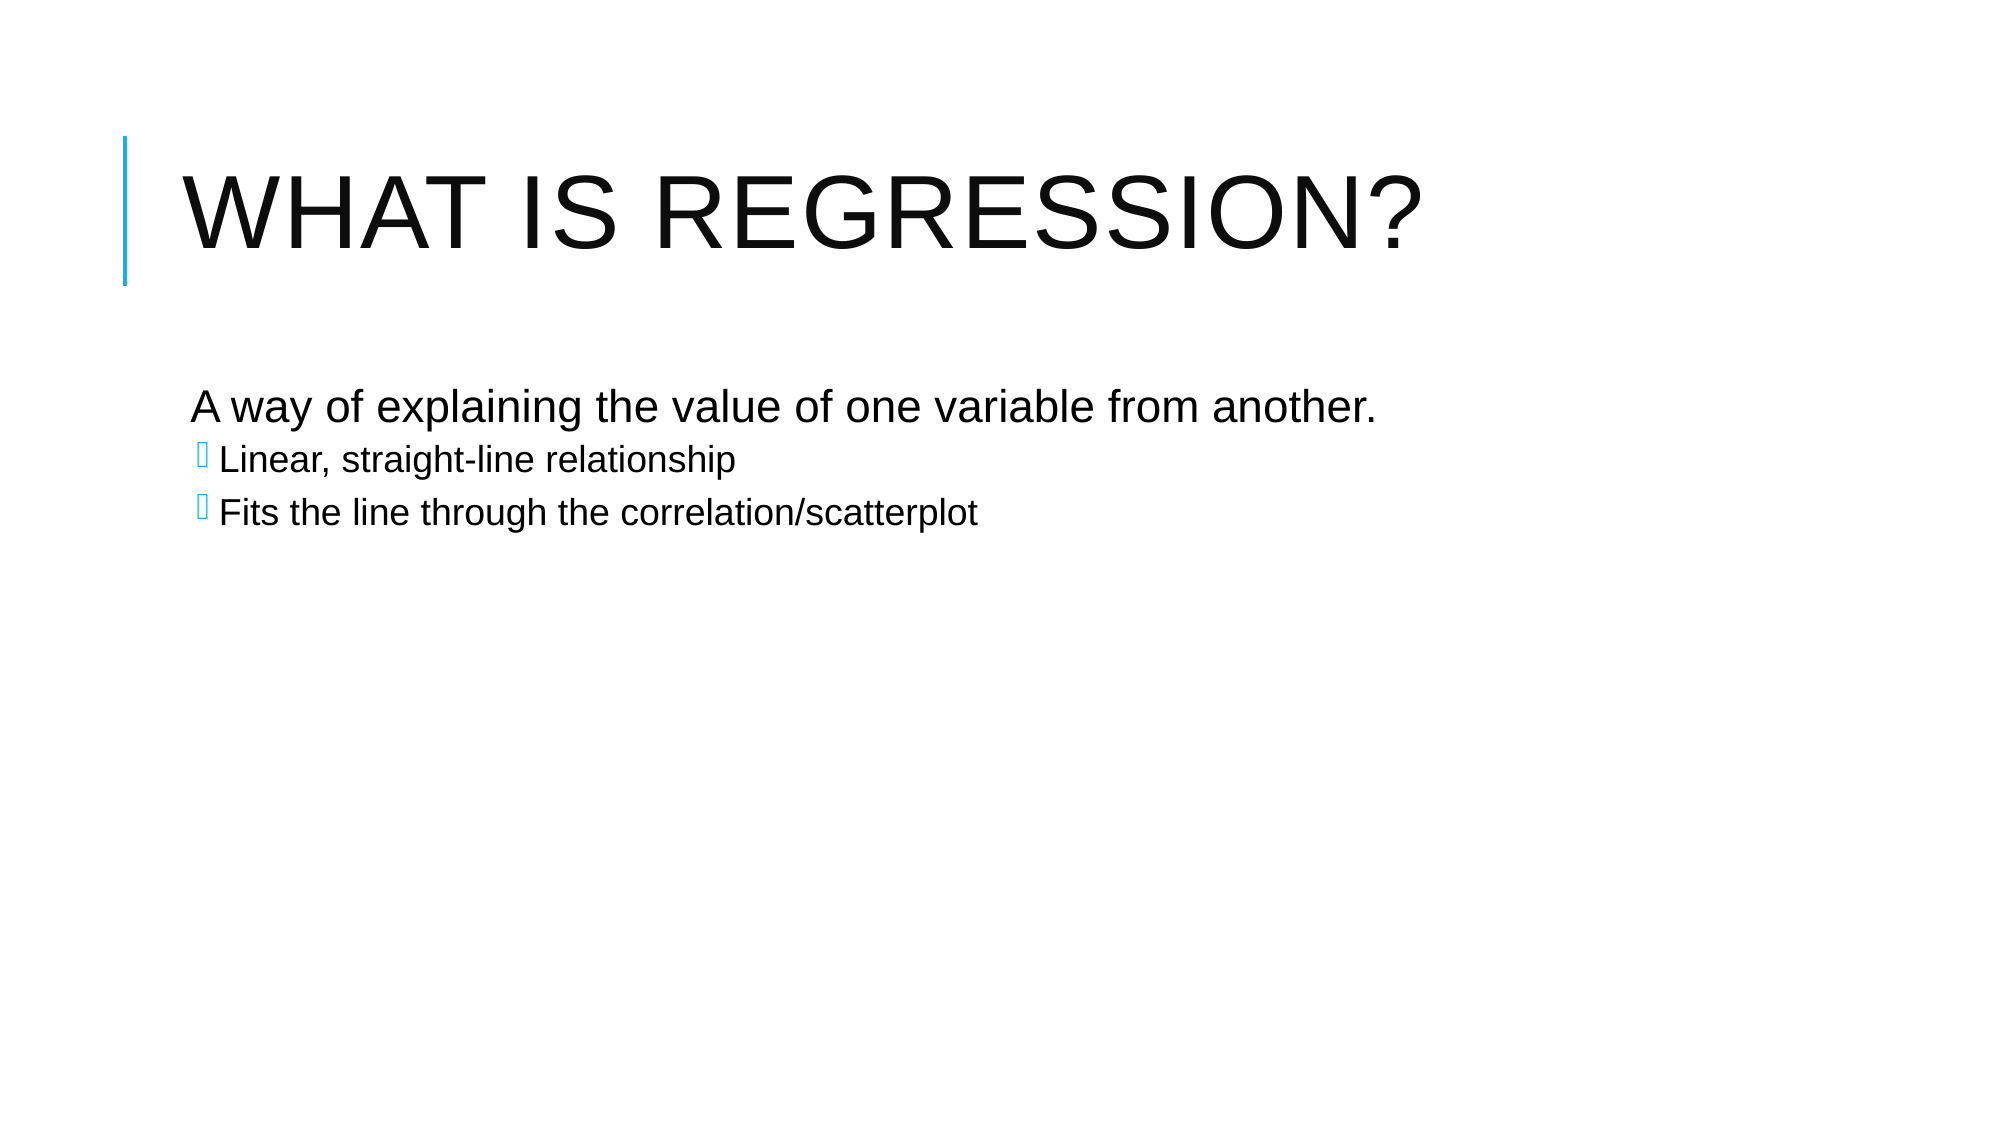

# What is Regression?
A way of explaining the value of one variable from another.
Linear, straight-line relationship
Fits the line through the correlation/scatterplot